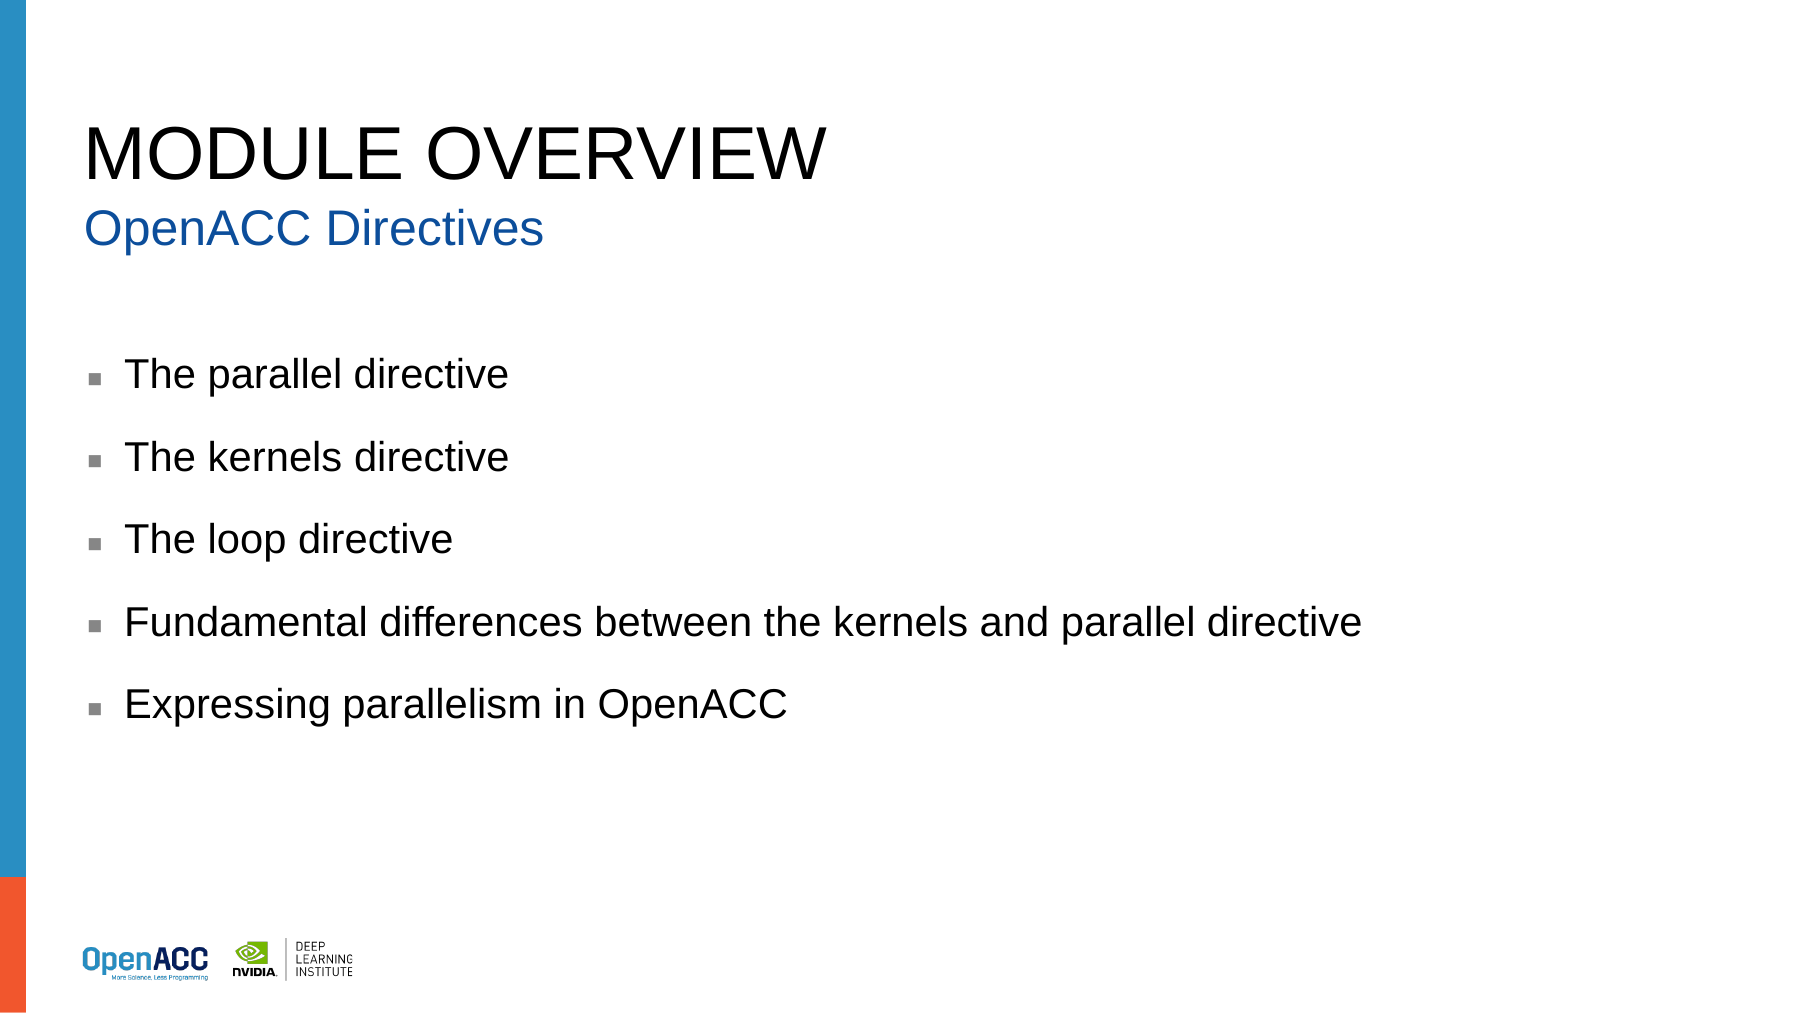

# MODULE OVERVIEW
OpenACC Directives

The parallel directive
The kernels directive
The loop directive
Fundamental differences between the kernels and parallel directive
Expressing parallelism in OpenACC